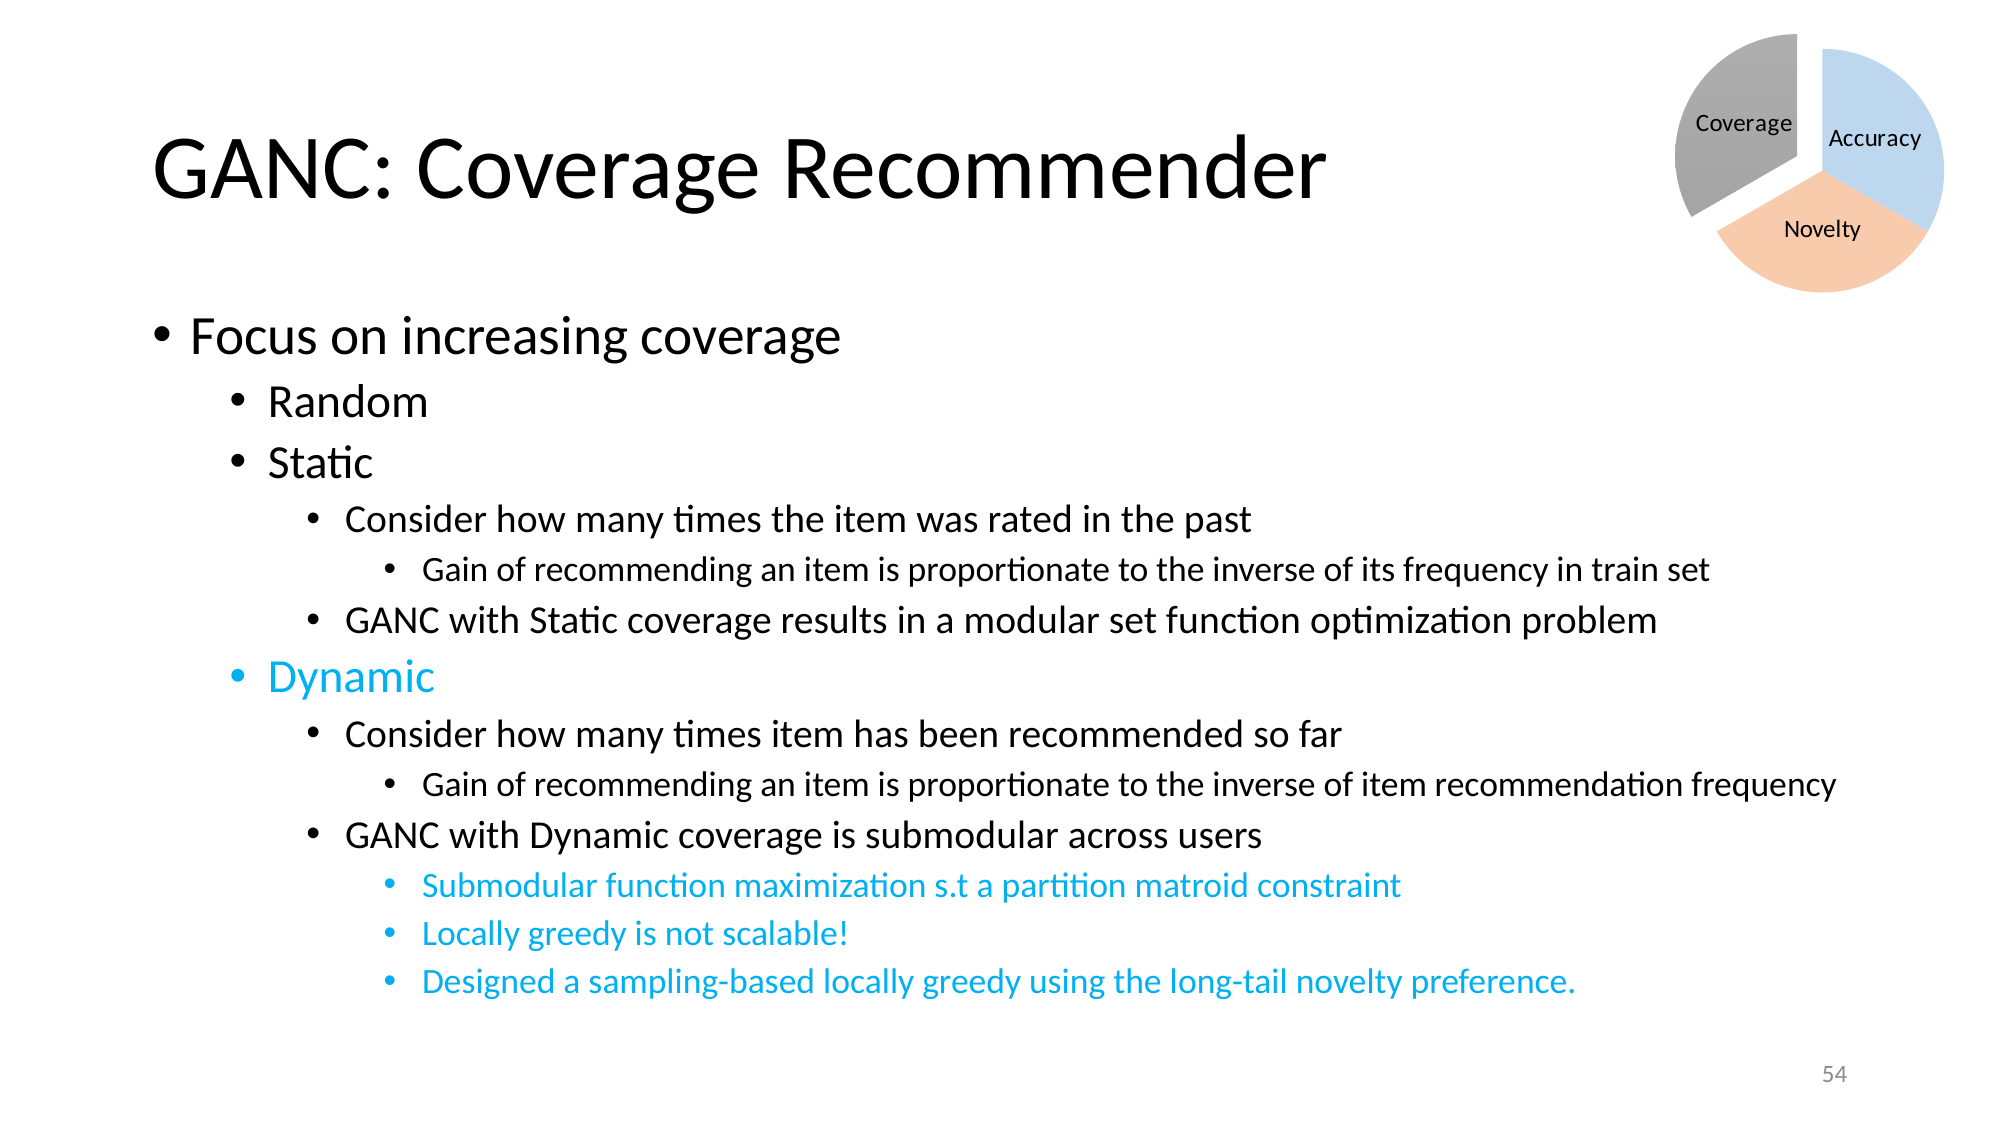

### Chart

| Category |  |
|---|---|
| Accuracy | 33.33 |
| Novelty | 33.33 |
| Coverage | 33.33 |
# GANC: Coverage Recommender
Focus on increasing coverage
Random
Static
Consider how many times the item was rated in the past
Gain of recommending an item is proportionate to the inverse of its frequency in train set
GANC with Static coverage results in a modular set function optimization problem
Dynamic
Consider how many times item has been recommended so far
Gain of recommending an item is proportionate to the inverse of item recommendation frequency
GANC with Dynamic coverage is submodular across users
Submodular function maximization s.t a partition matroid constraint
Locally greedy is not scalable!
Designed a sampling-based locally greedy using the long-tail novelty preference.
54